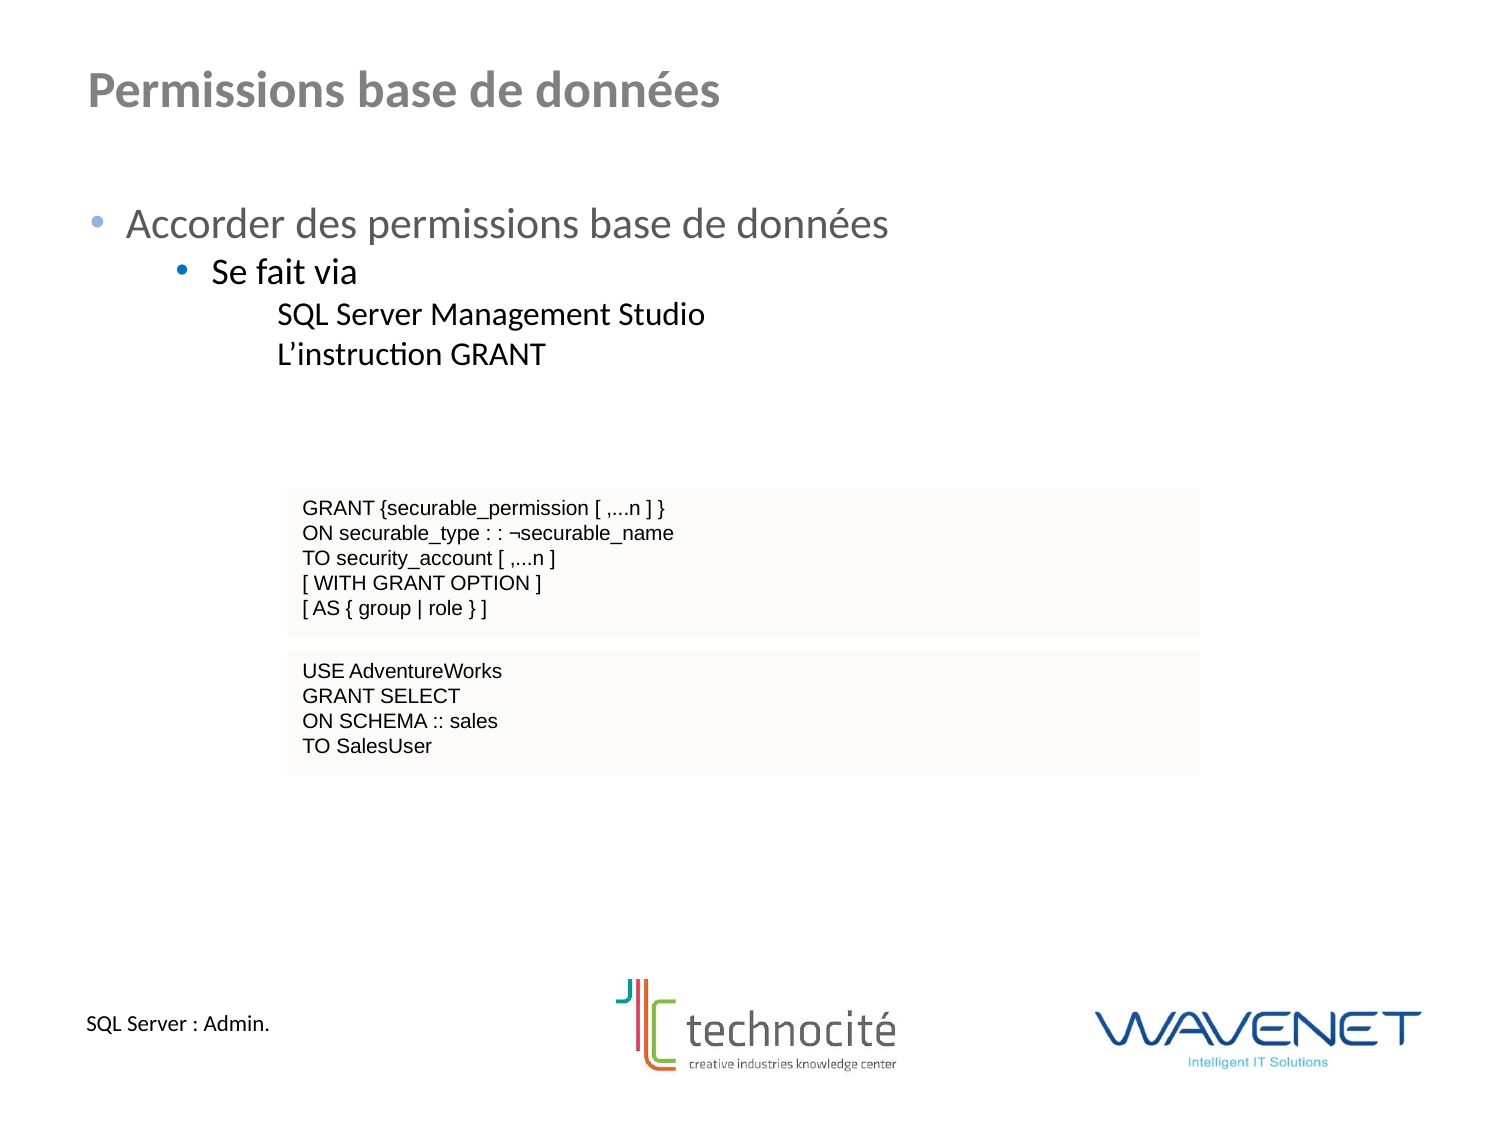

Permissions base de données
Accorder des permissions base de données
Se fait via
SQL Server Management Studio
L’instruction GRANT
GRANT {securable_permission [ ,...n ] }
ON securable_type : : ¬securable_name
TO security_account [ ,...n ]
[ WITH GRANT OPTION ]
[ AS { group | role } ]
USE AdventureWorks
GRANT SELECT
ON SCHEMA :: sales
TO SalesUser
SQL Server : Admin.